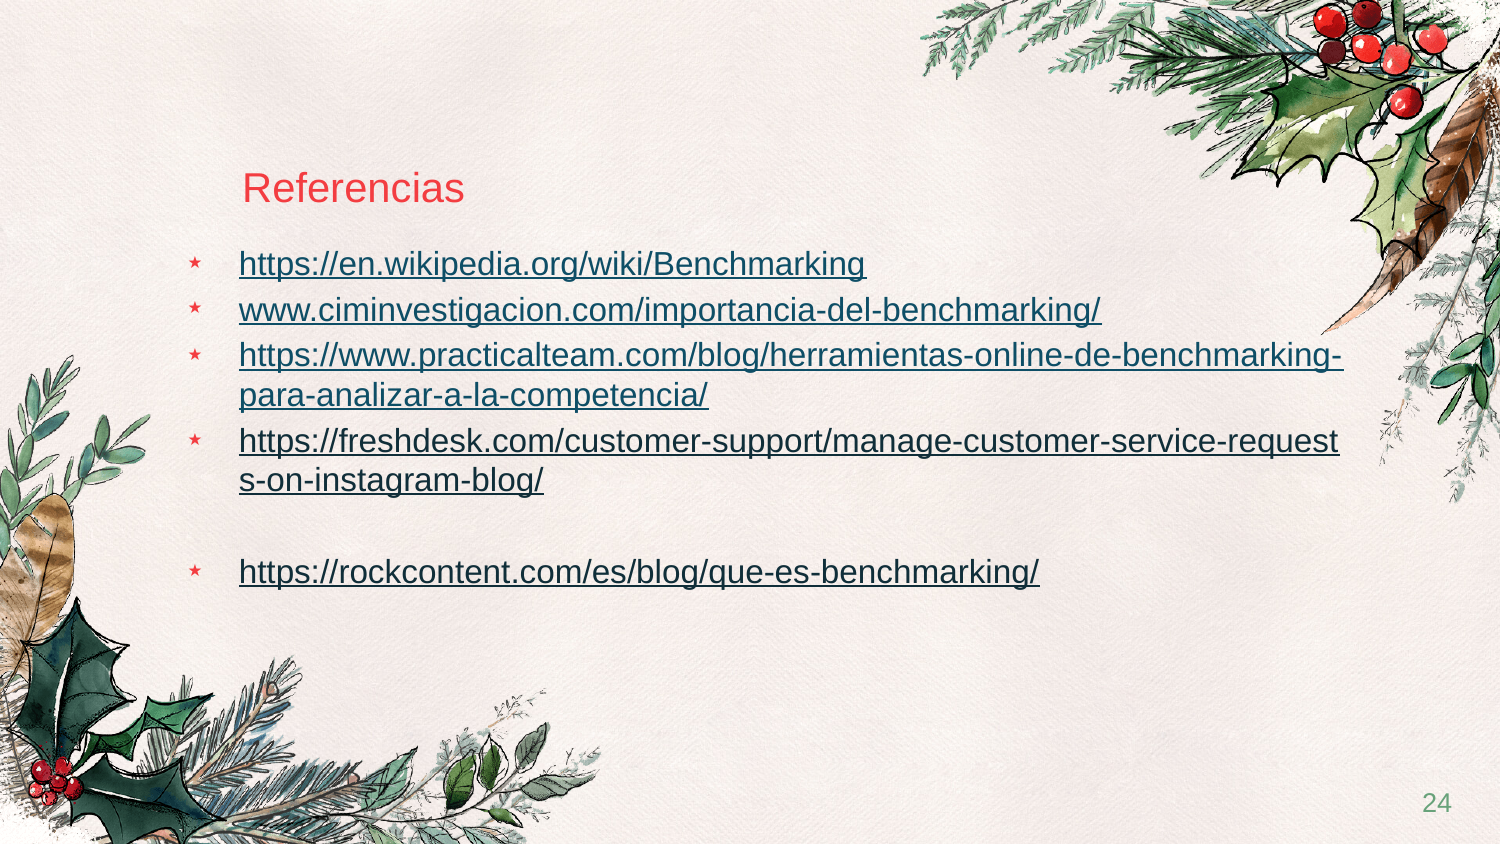

# Referencias
https://en.wikipedia.org/wiki/Benchmarking
www.ciminvestigacion.com/importancia-del-benchmarking/
https://www.practicalteam.com/blog/herramientas-online-de-benchmarking-para-analizar-a-la-competencia/
https://freshdesk.com/customer-support/manage-customer-service-requests-on-instagram-blog/
https://rockcontent.com/es/blog/que-es-benchmarking/
24